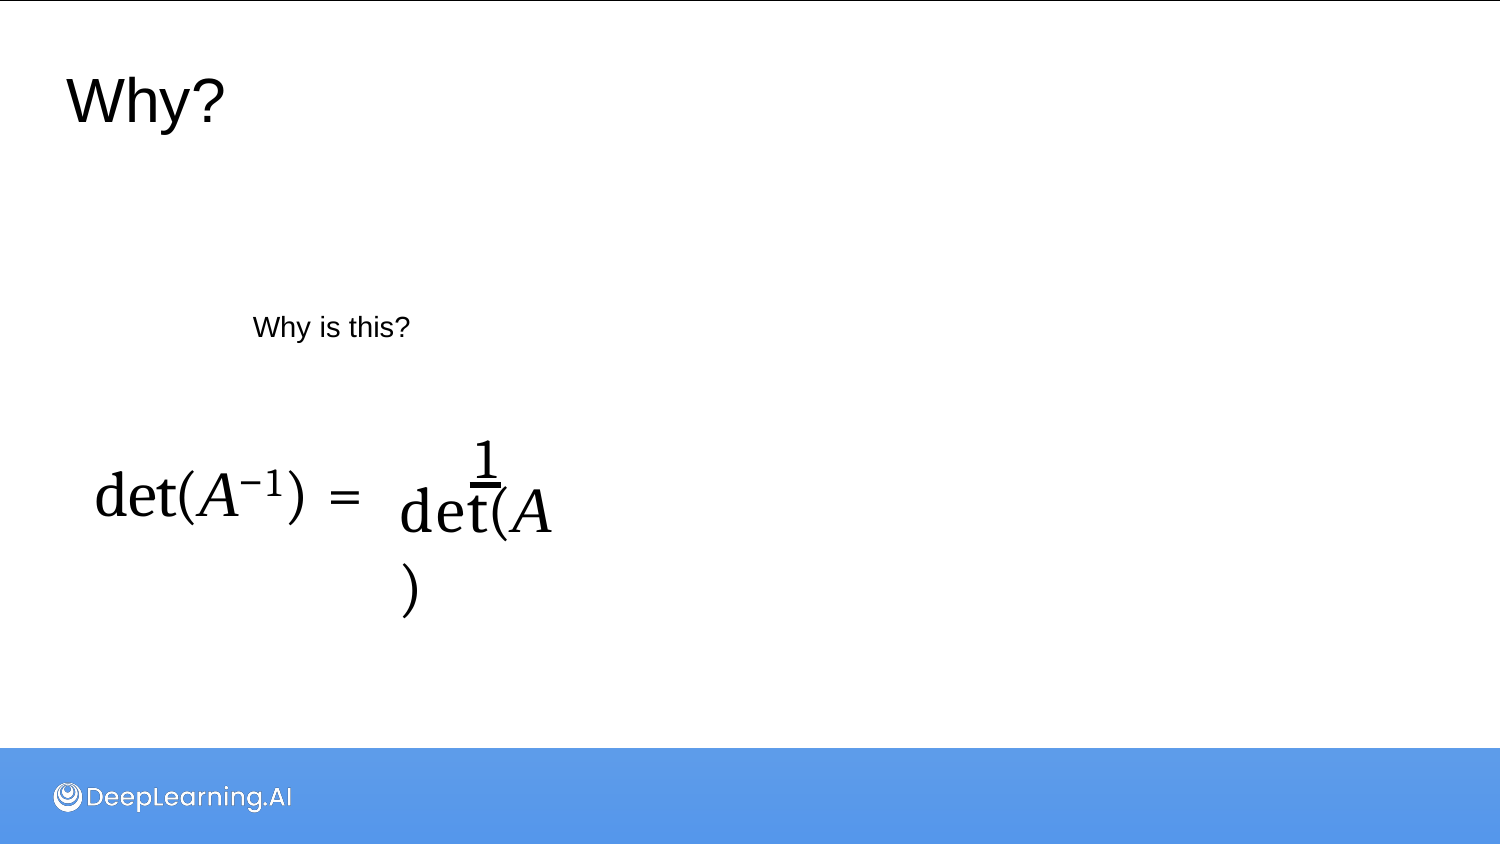

# Why?
Why is this?
det(A−1) =	1
det(A)